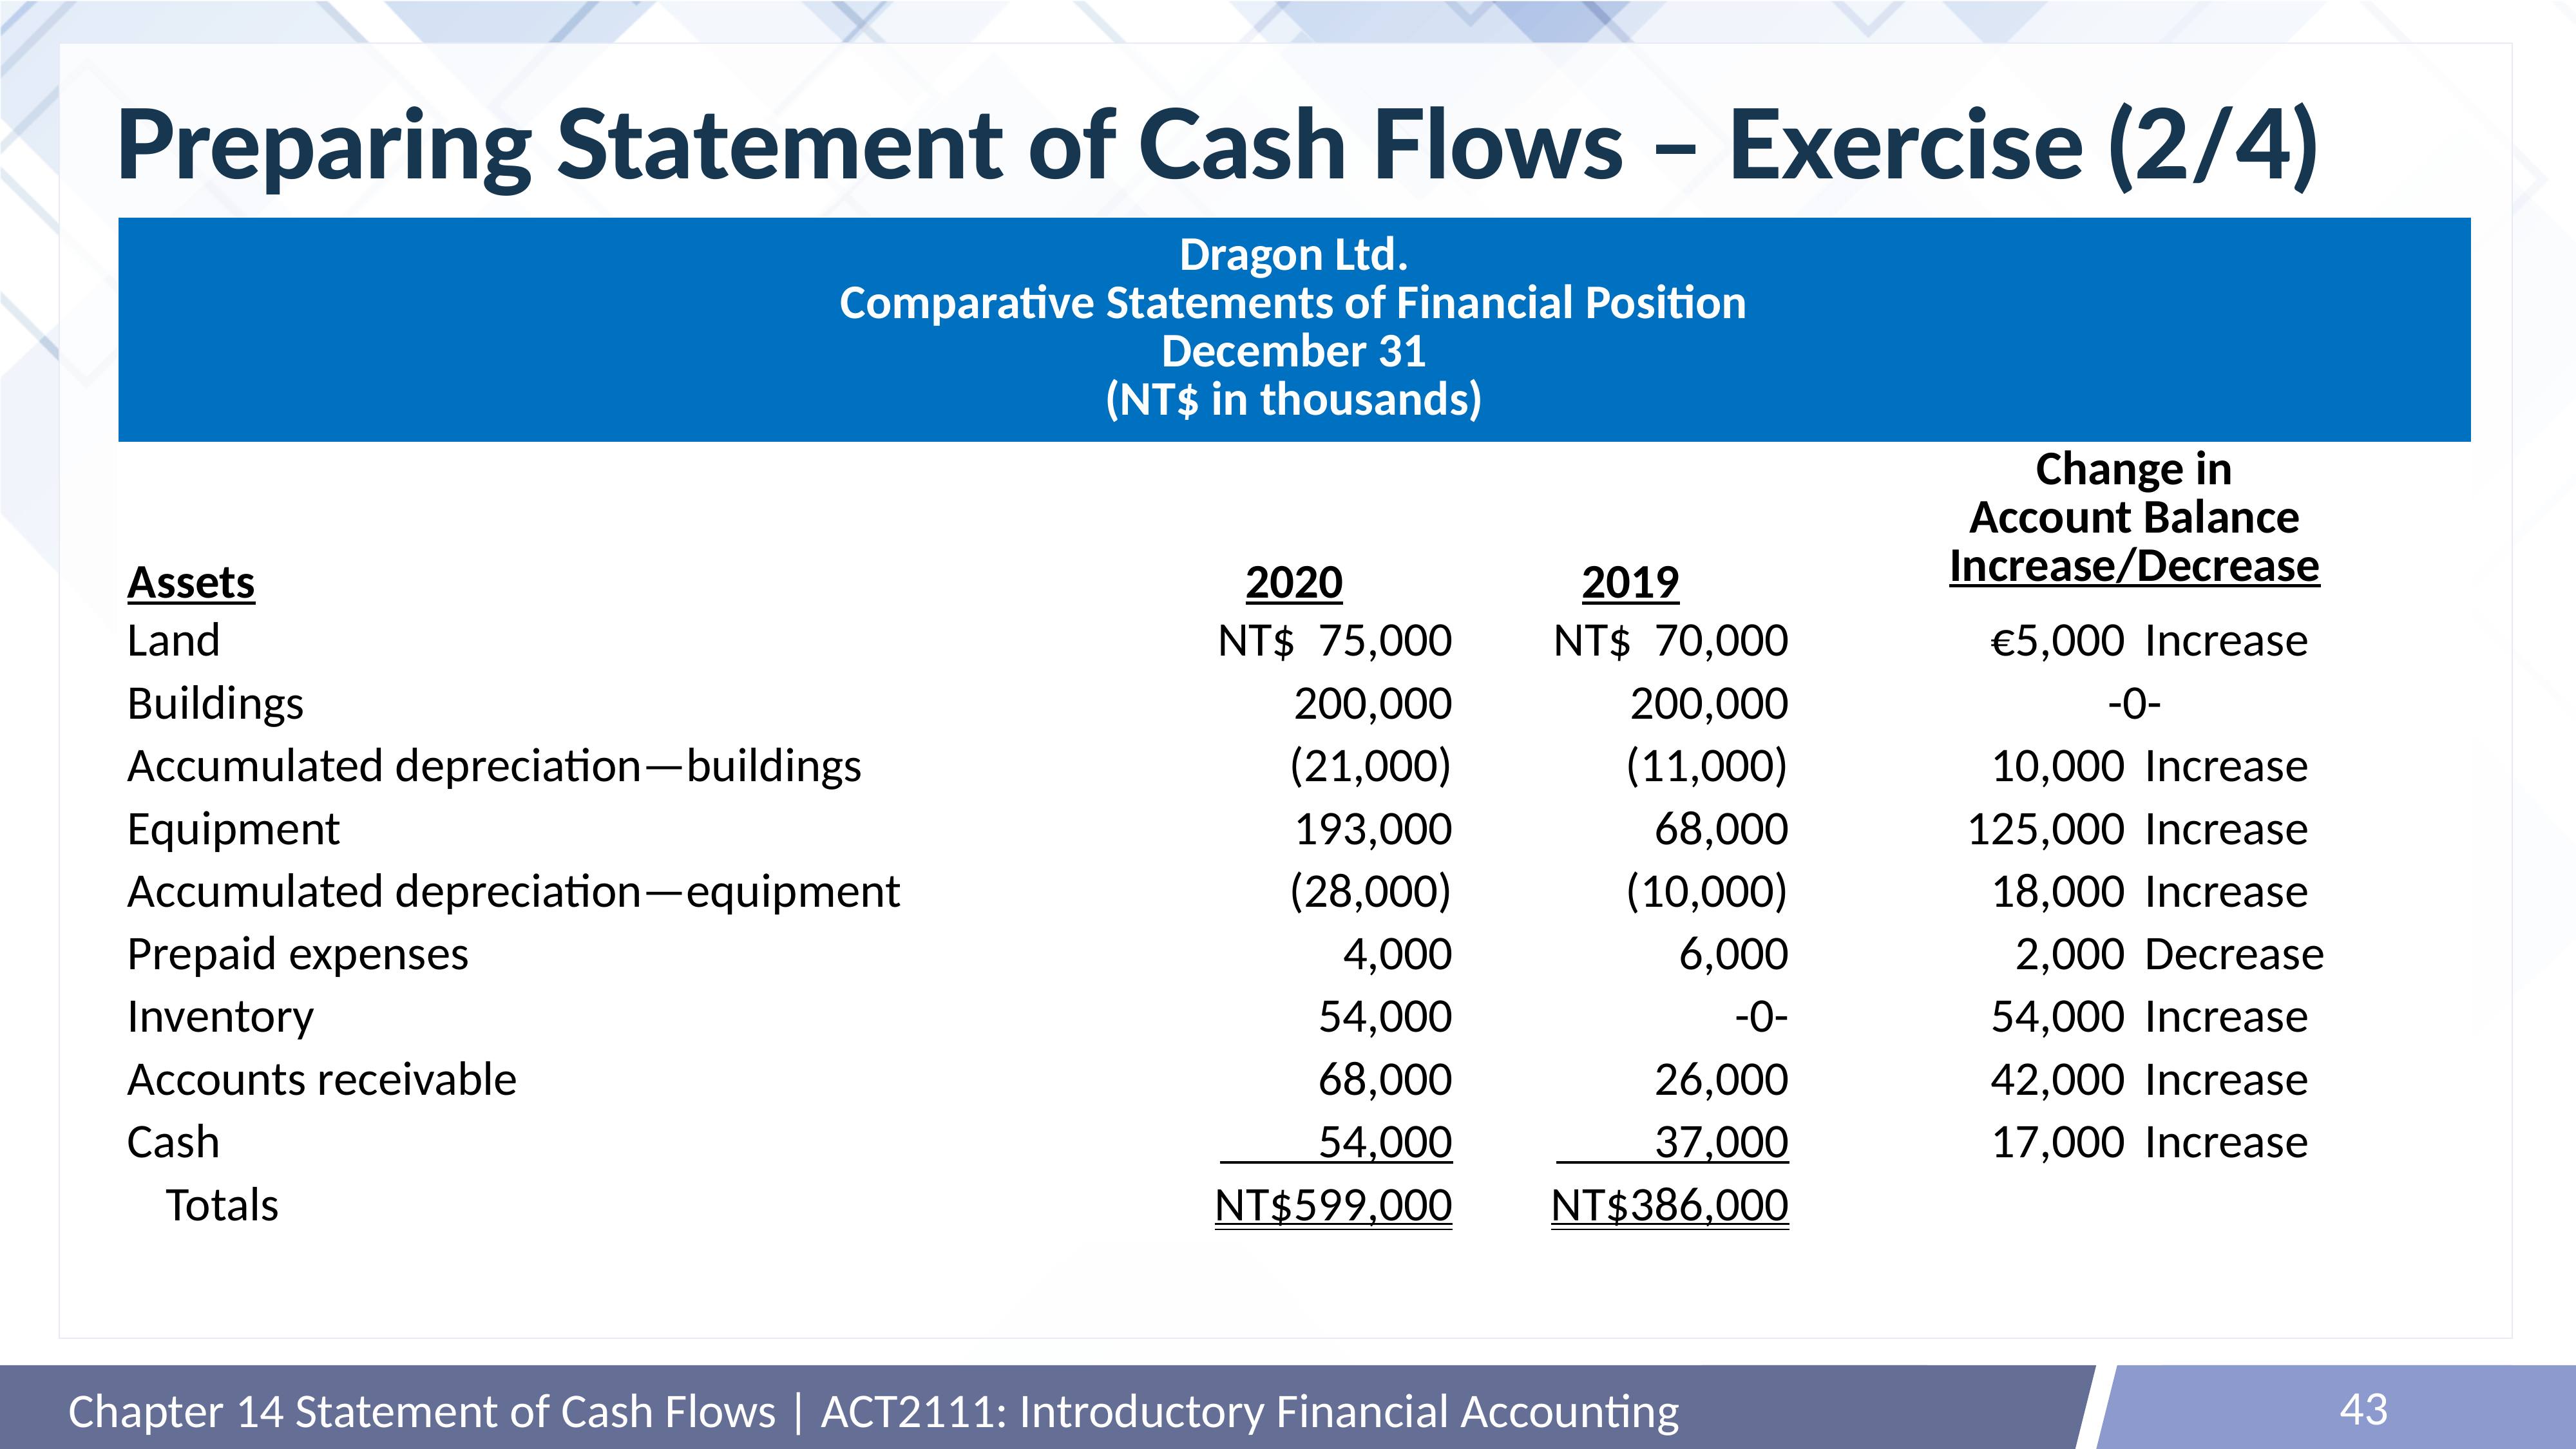

# Preparing Statement of Cash Flows – Exercise (2/4)
| Dragon Ltd. Comparative Statements of Financial Position December 31 (NT$ in thousands) |  |  |  |  |
| --- | --- | --- | --- | --- |
| Assets | 2020 | 2019 | Change in Account Balance Increase/Decrease |  |
| Land | NT$ 75,000 | NT$ 70,000 | €5,000 | Increase |
| Buildings | 200,000 | 200,000 | -0- |  |
| Accumulated depreciation—buildings | (21,000) | (11,000) | 10,000 | Increase |
| Equipment | 193,000 | 68,000 | 125,000 | Increase |
| Accumulated depreciation—equipment | (28,000) | (10,000) | 18,000 | Increase |
| Prepaid expenses | 4,000 | 6,000 | 2,000 | Decrease |
| Inventory | 54,000 | -0- | 54,000 | Increase |
| Accounts receivable | 68,000 | 26,000 | 42,000 | Increase |
| Cash | 54,000 | 37,000 | 17,000 | Increase |
| Totals | NT$599,000 | NT$386,000 |  |  |
43
Chapter 14 Statement of Cash Flows | ACT2111: Introductory Financial Accounting